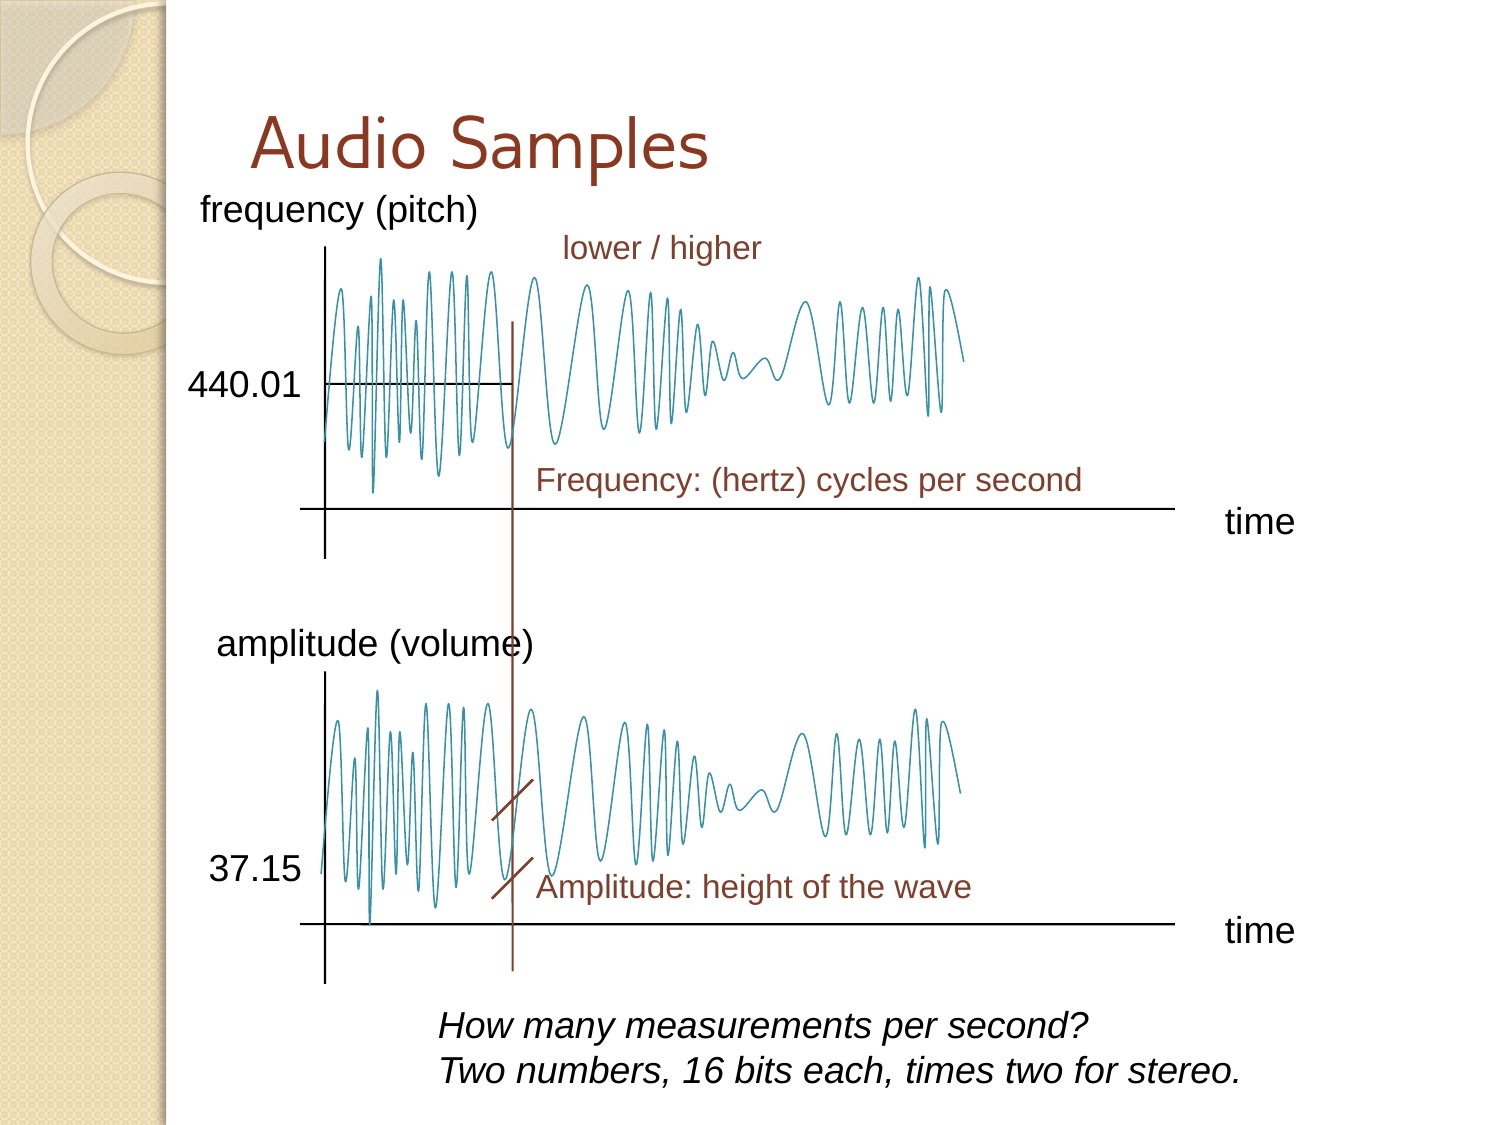

# Audio Samples
frequency (pitch)
lower / higher

440.01

Frequency: (hertz) cycles per second
time

amplitude (volume)

37.15
Amplitude: height of the wave
time

How many measurements per second?
Two numbers, 16 bits each, times two for stereo.